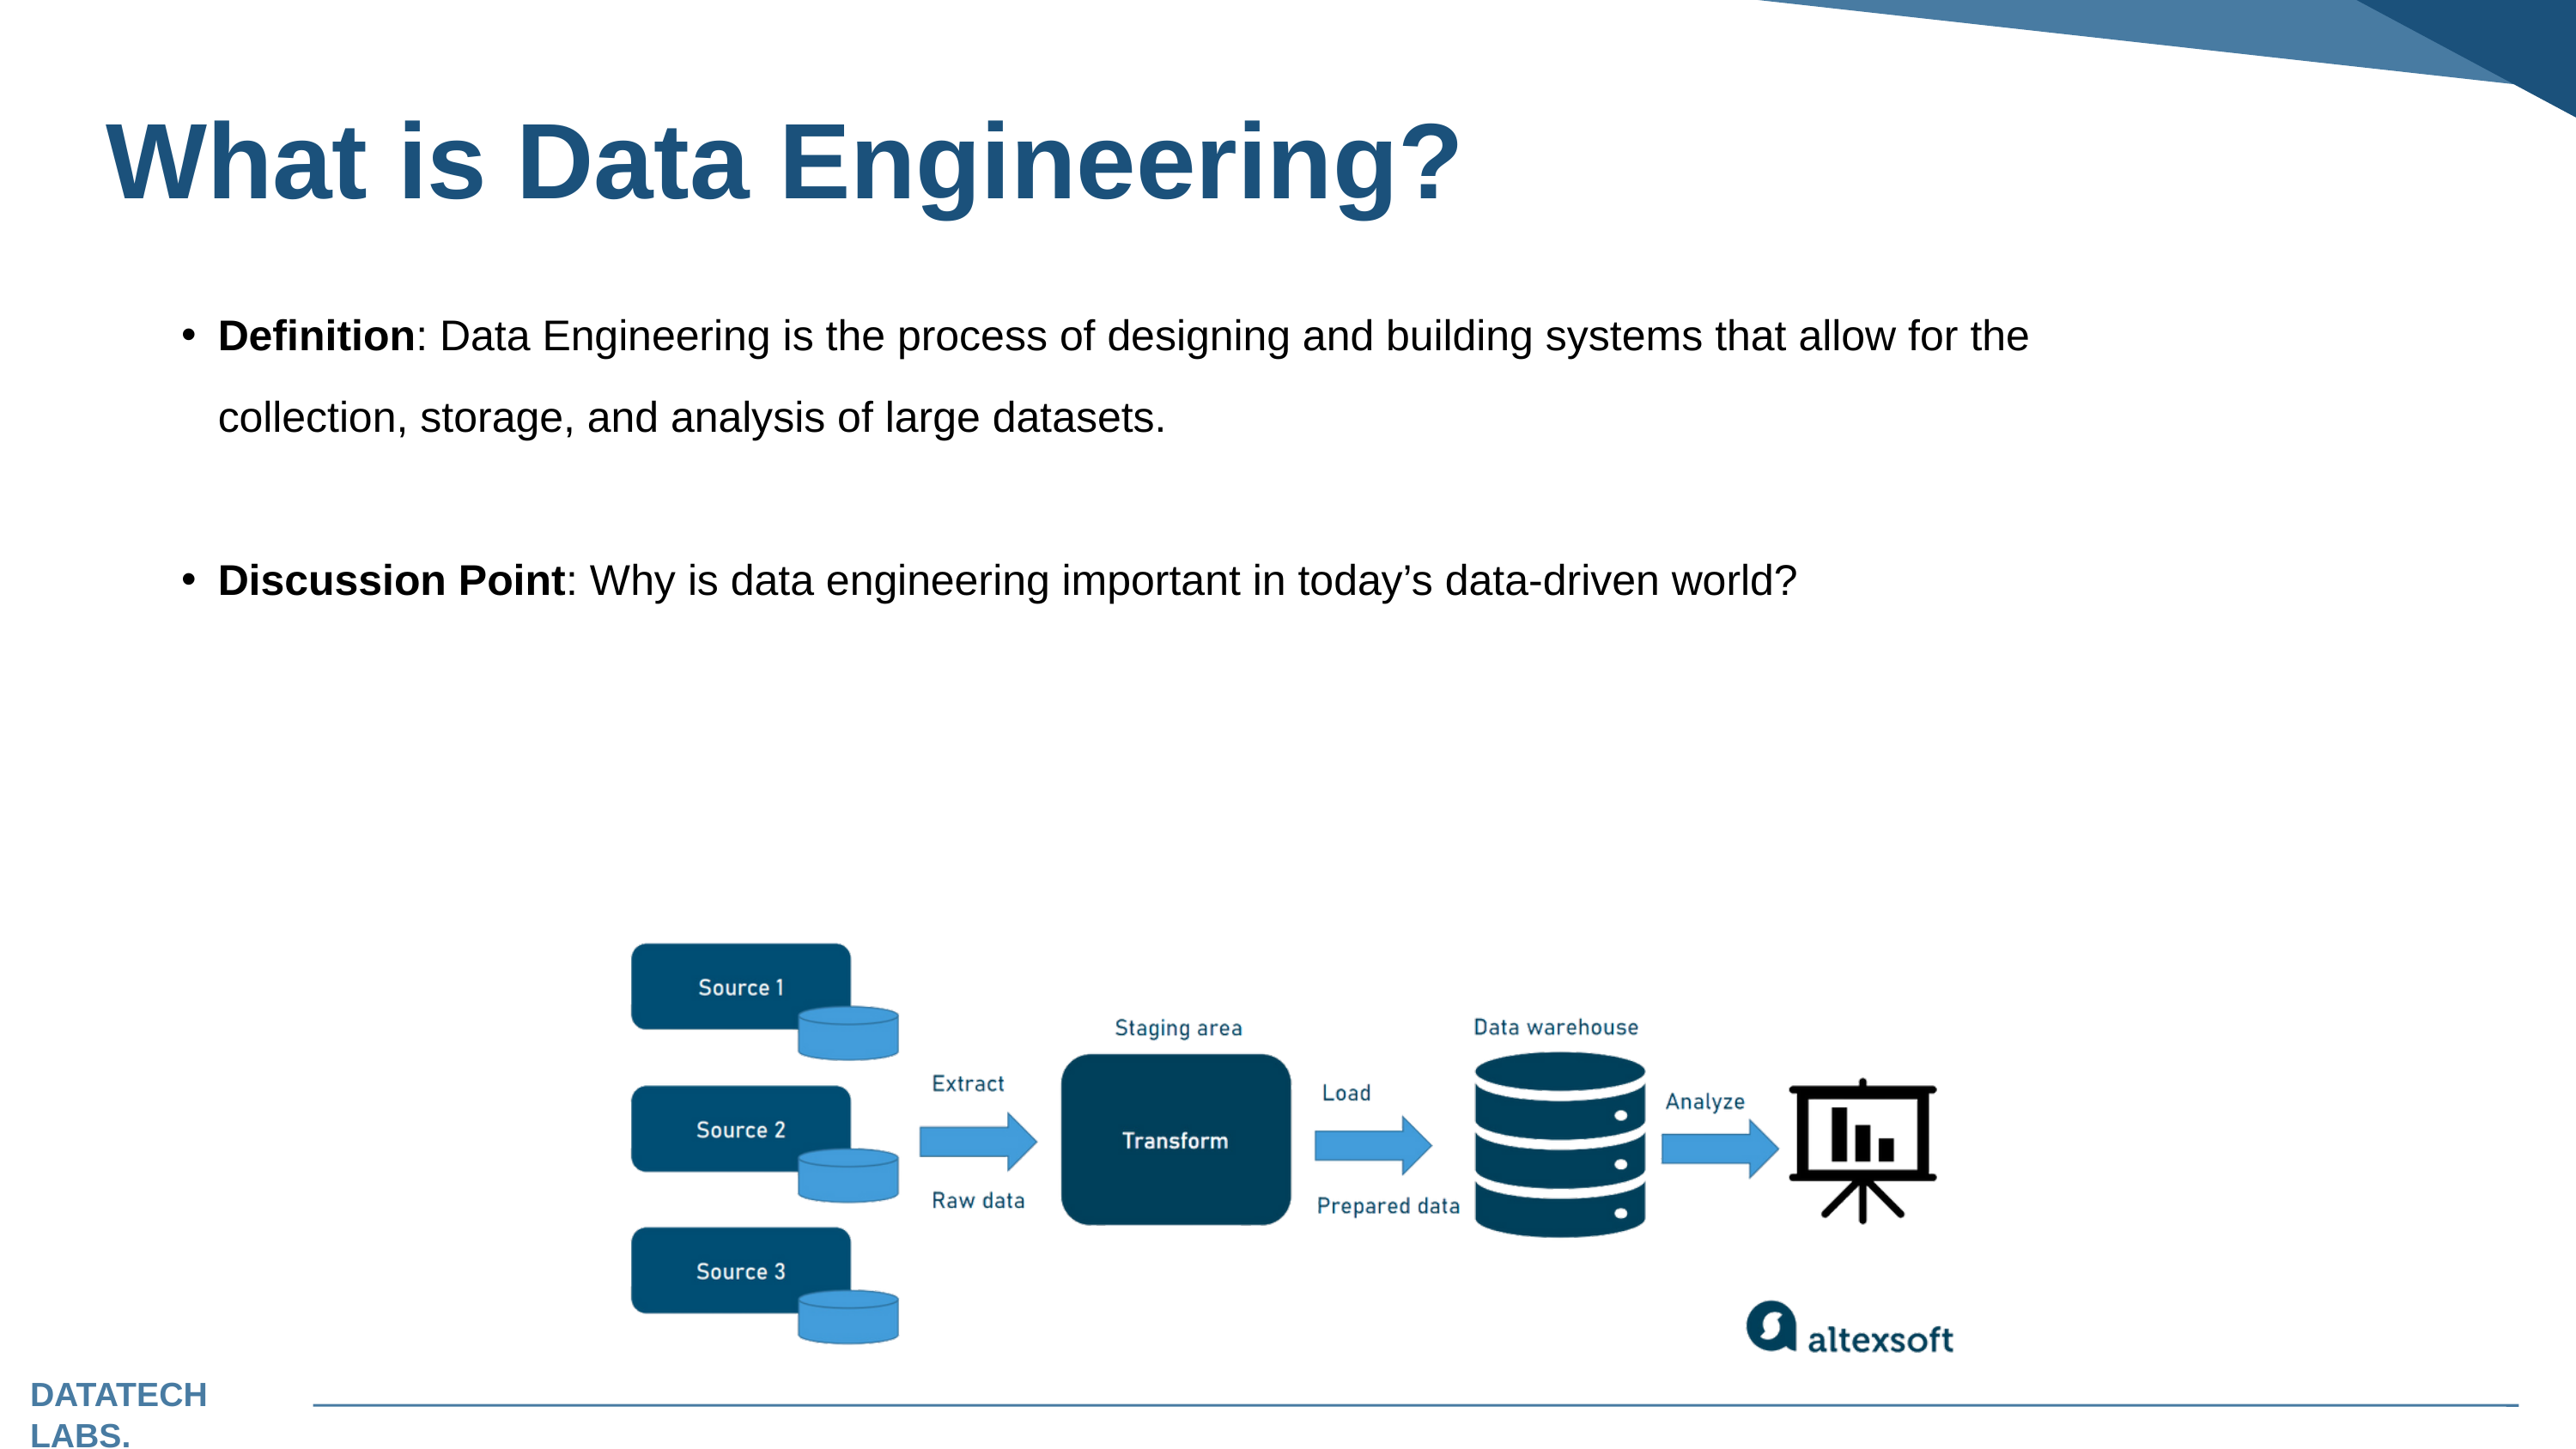

What is Data Engineering?
Definition: Data Engineering is the process of designing and building systems that allow for the collection, storage, and analysis of large datasets.

Discussion Point: Why is data engineering important in today’s data-driven world?

DATATECH LABS.